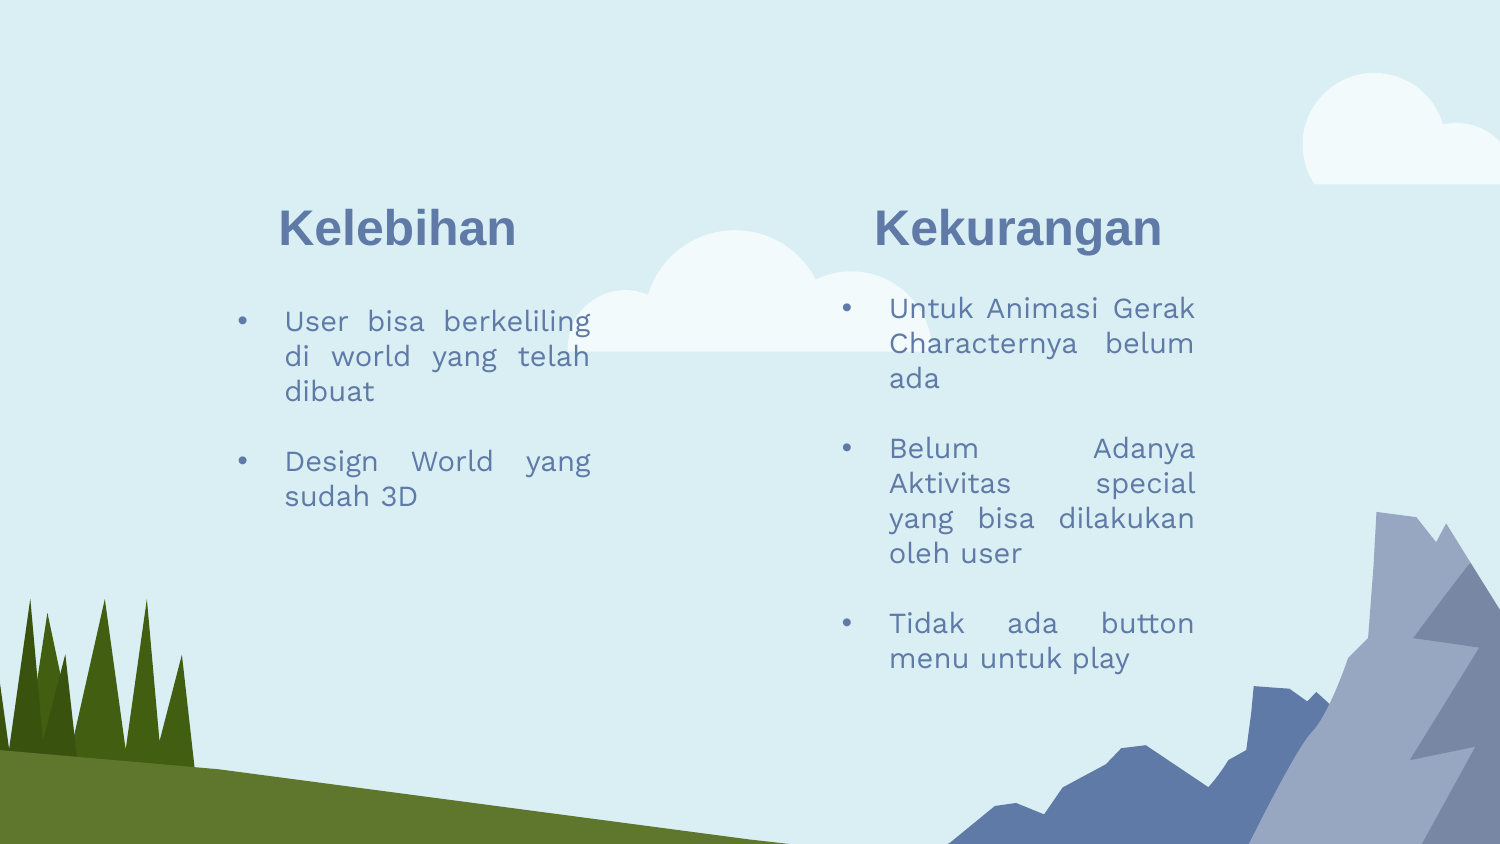

# Kelebihan
Kekurangan
Untuk Animasi Gerak Characternya belum ada

Belum Adanya Aktivitas special yang bisa dilakukan oleh user

Tidak ada button menu untuk play

User bisa berkeliling di world yang telah dibuat

Design World yang sudah 3D